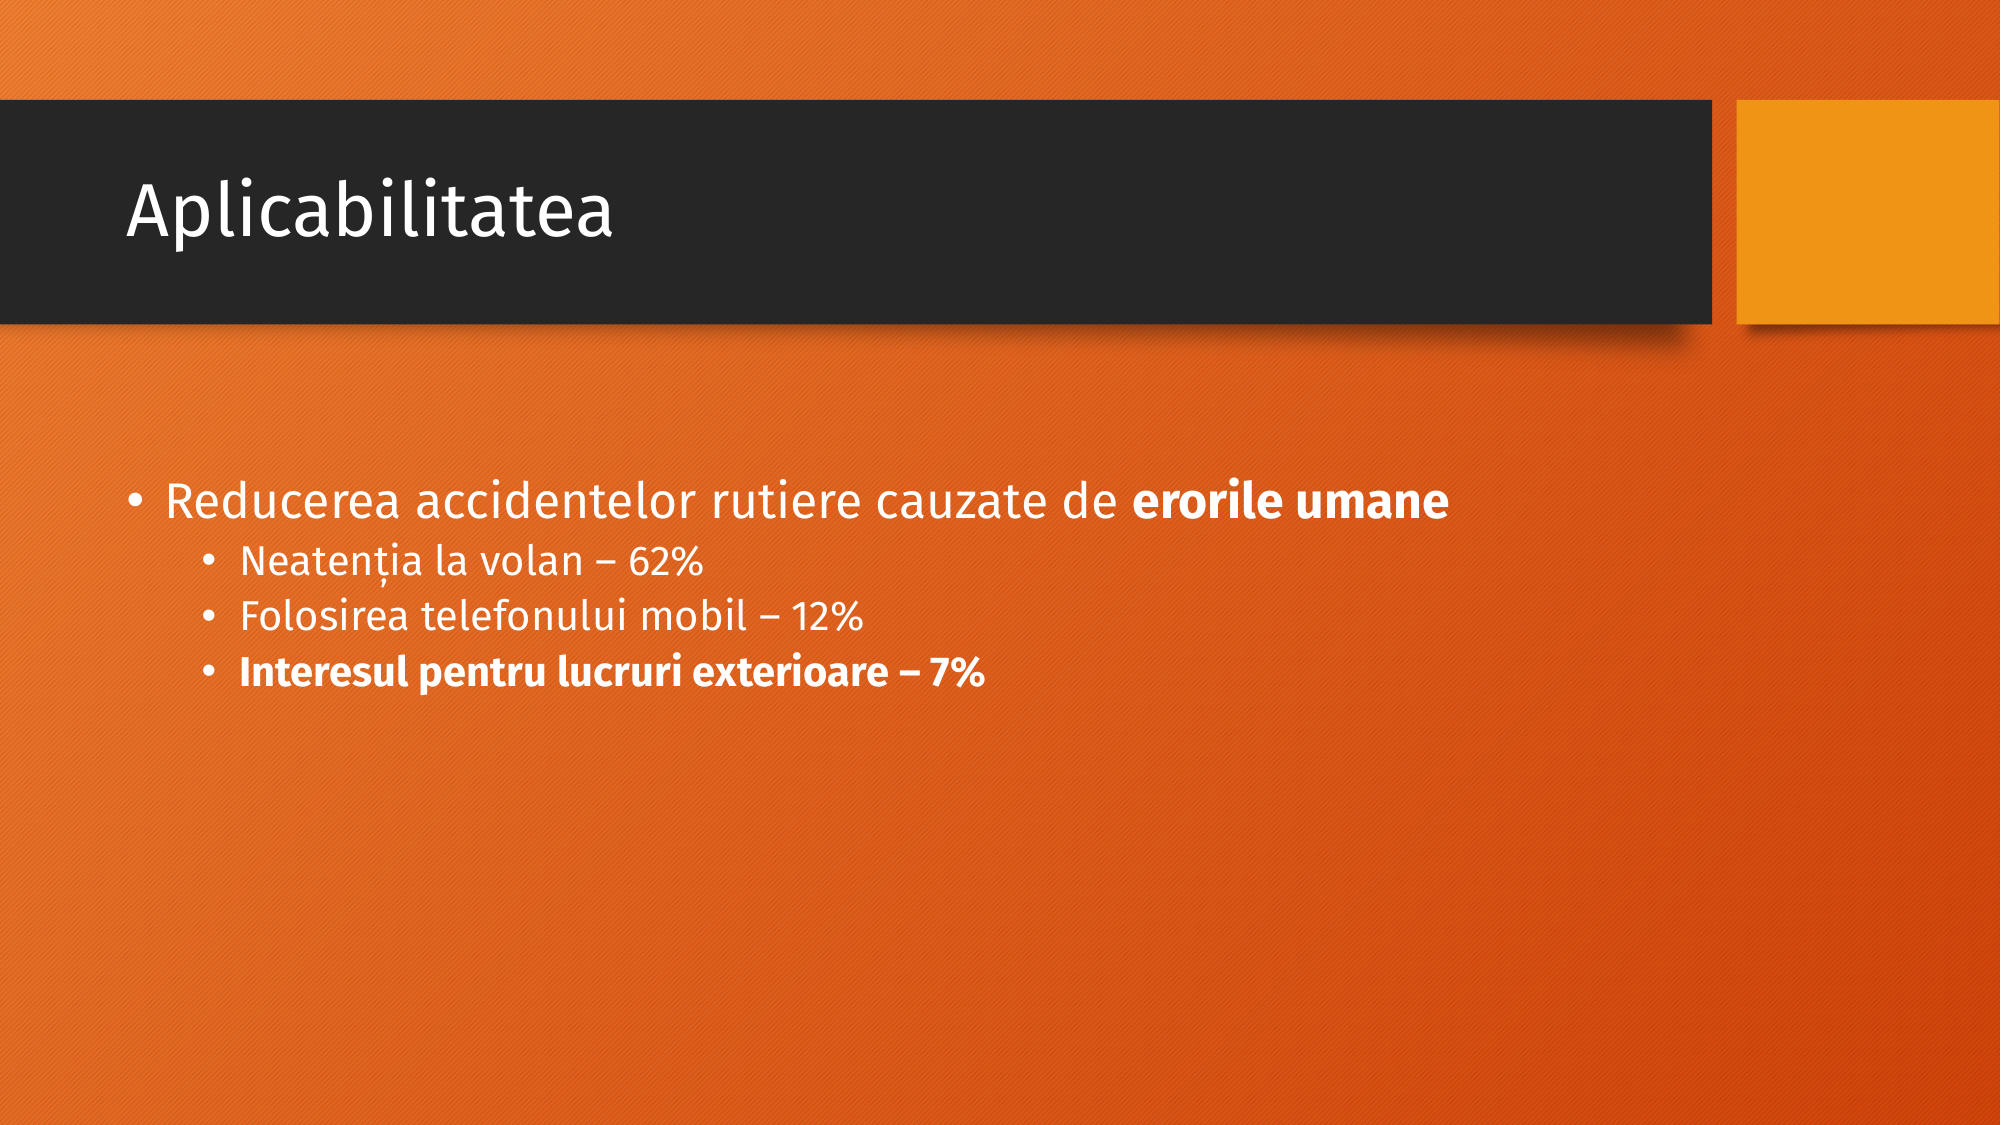

# Aplicabilitatea
Reducerea accidentelor rutiere cauzate de erorile umane
Neatenția la volan – 62%
Folosirea telefonului mobil – 12%
Interesul pentru lucruri exterioare – 7%